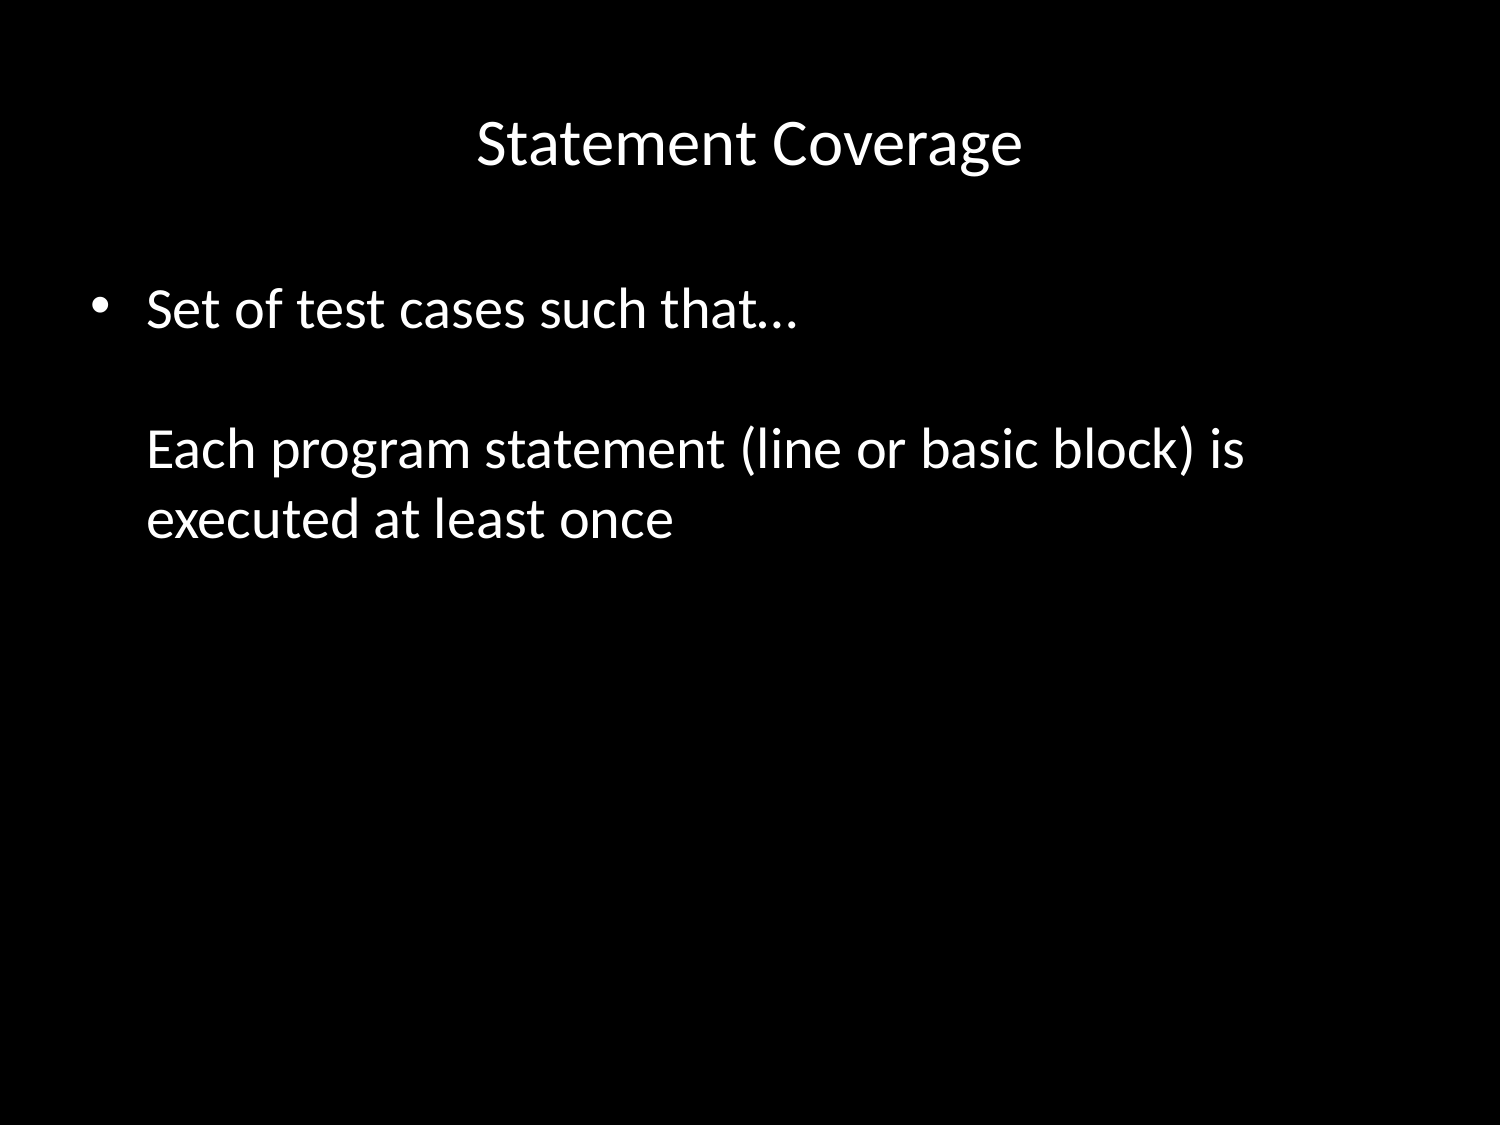

# Statement Coverage
Set of test cases such that…
Each program statement (line or basic block) is executed at least once